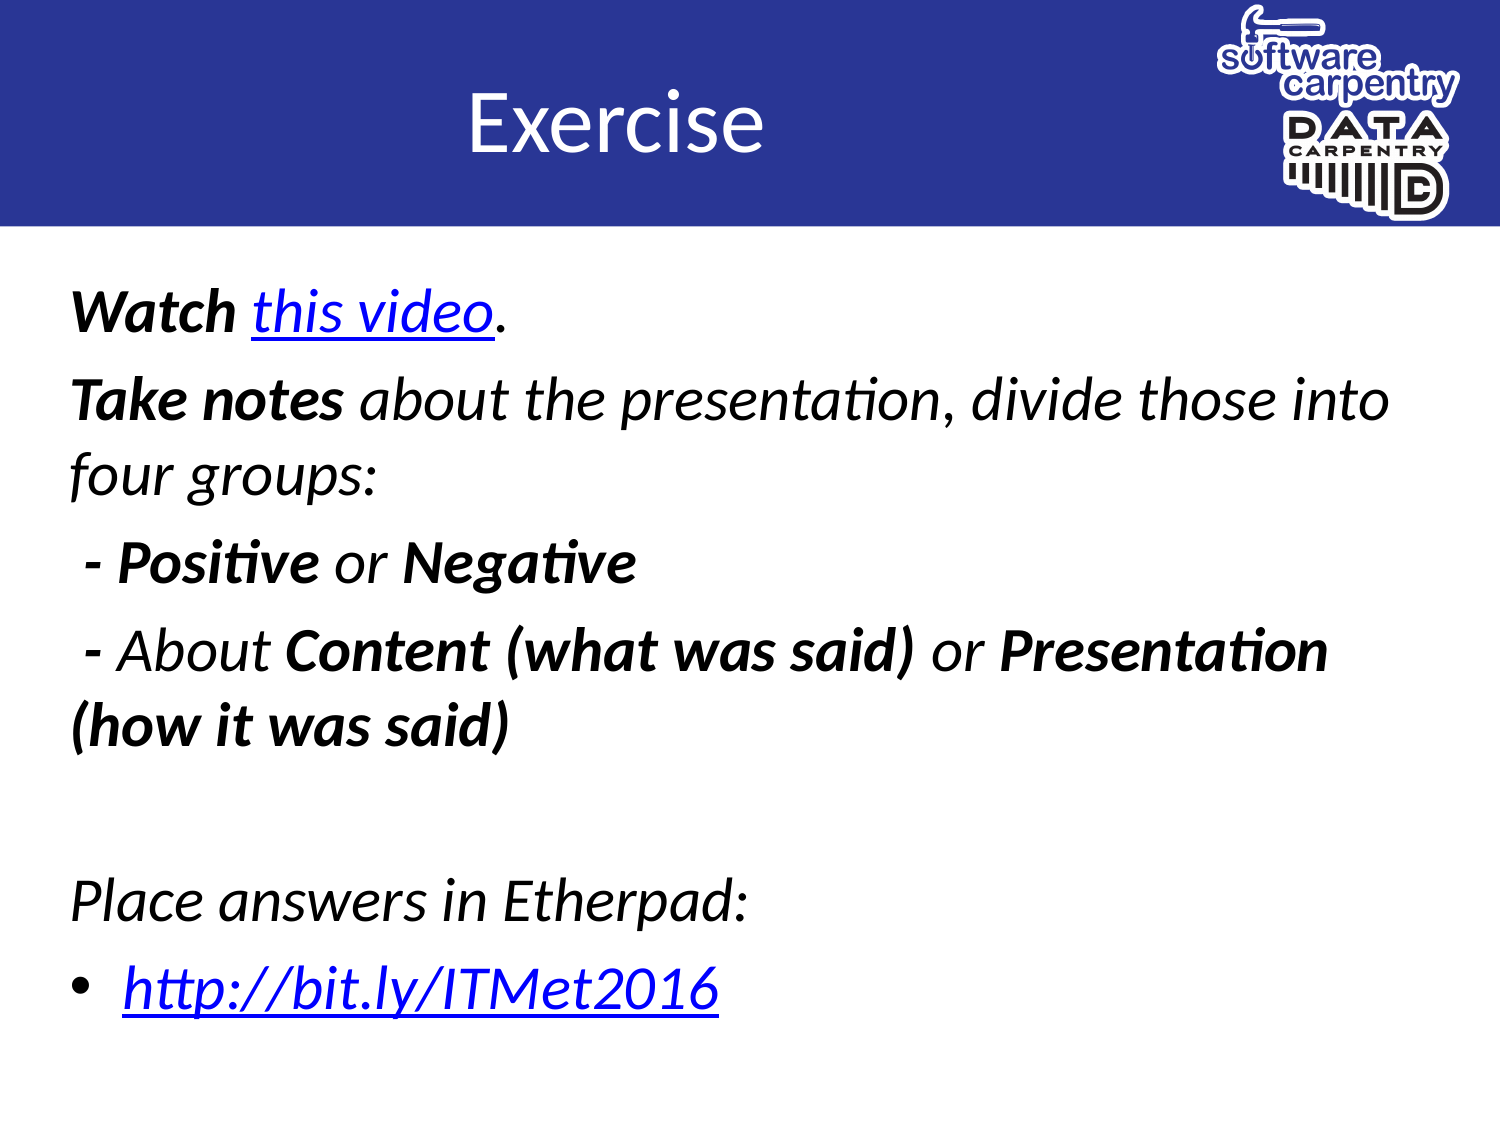

# Exercise
Watch this video.
Take notes about the presentation, divide those into four groups:
 - Positive or Negative
 - About Content (what was said) or Presentation (how it was said)

Place answers in Etherpad:
http://bit.ly/ITMet2016